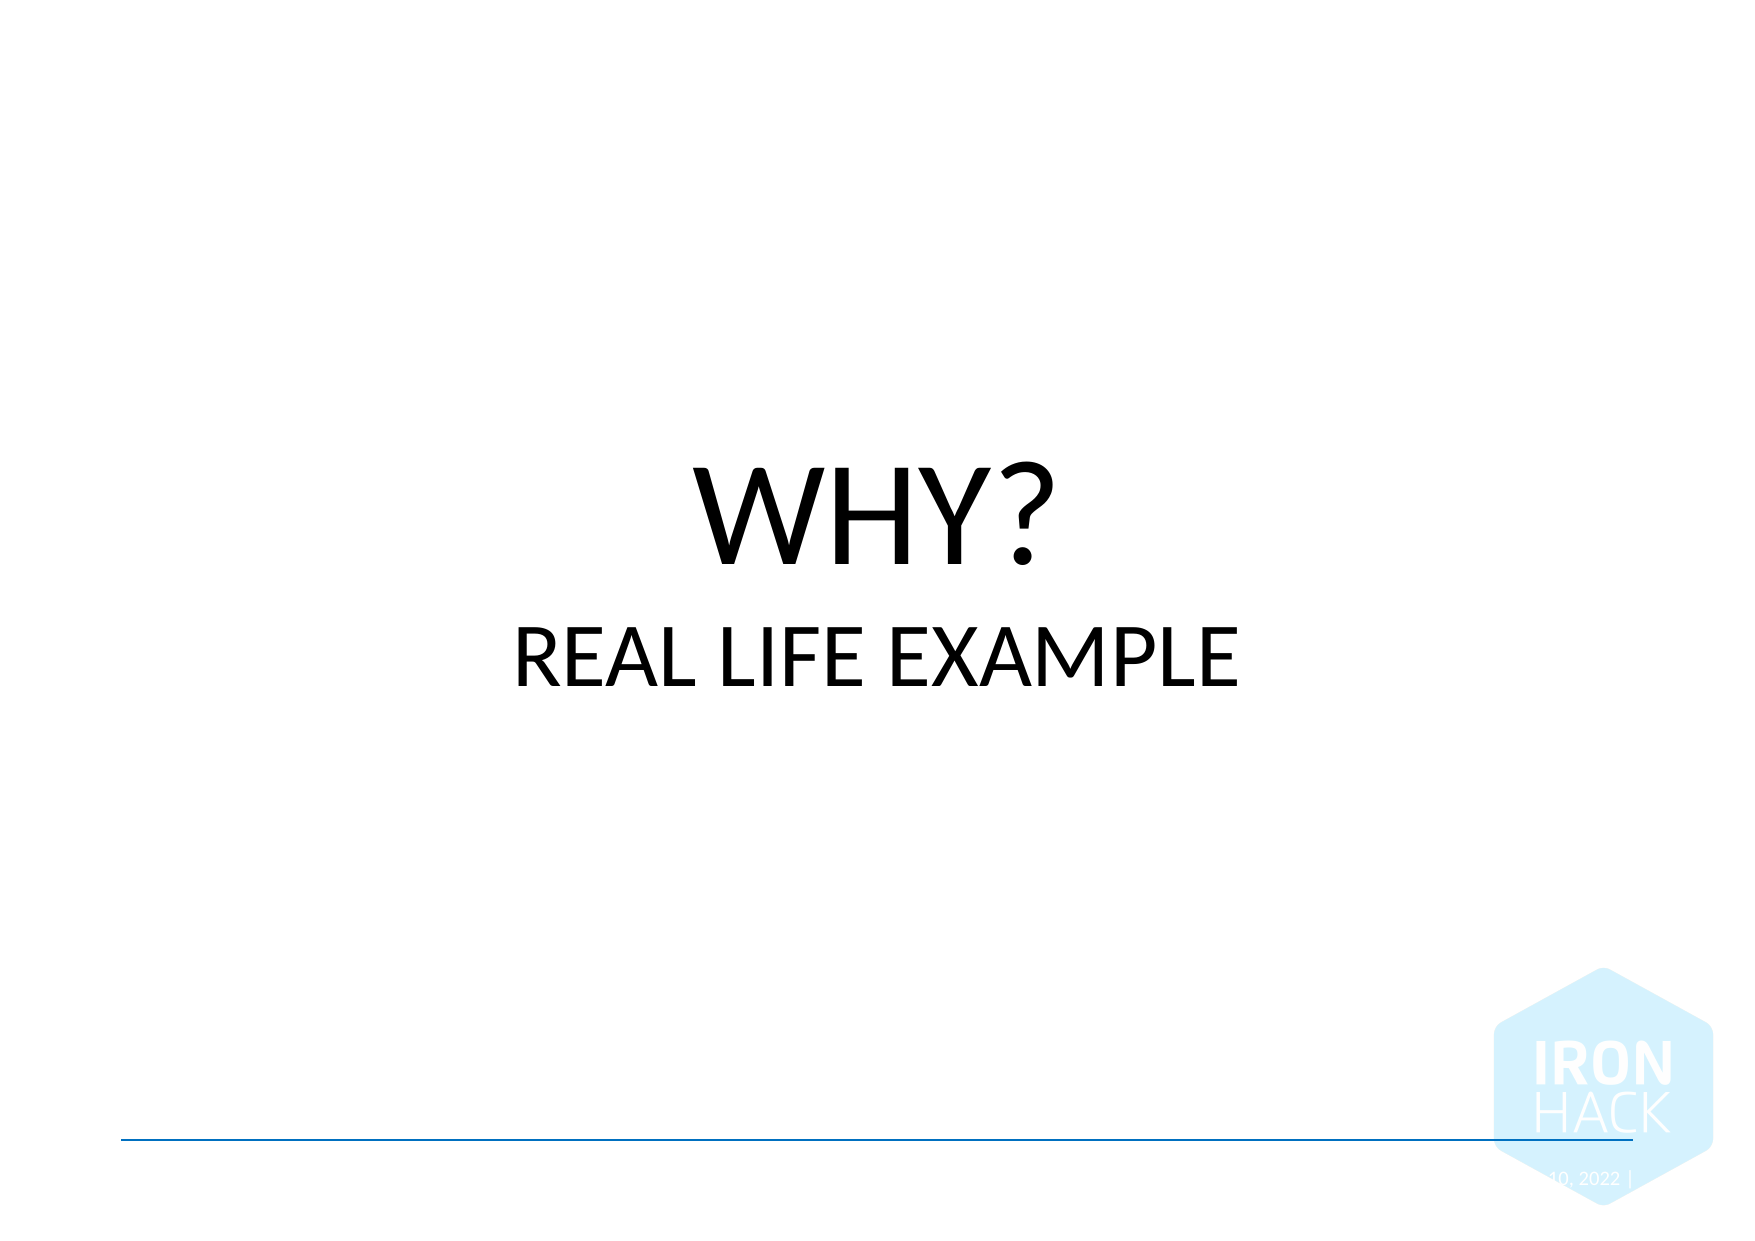

WHY?
Real Life Example
March 10, 2022 |
2